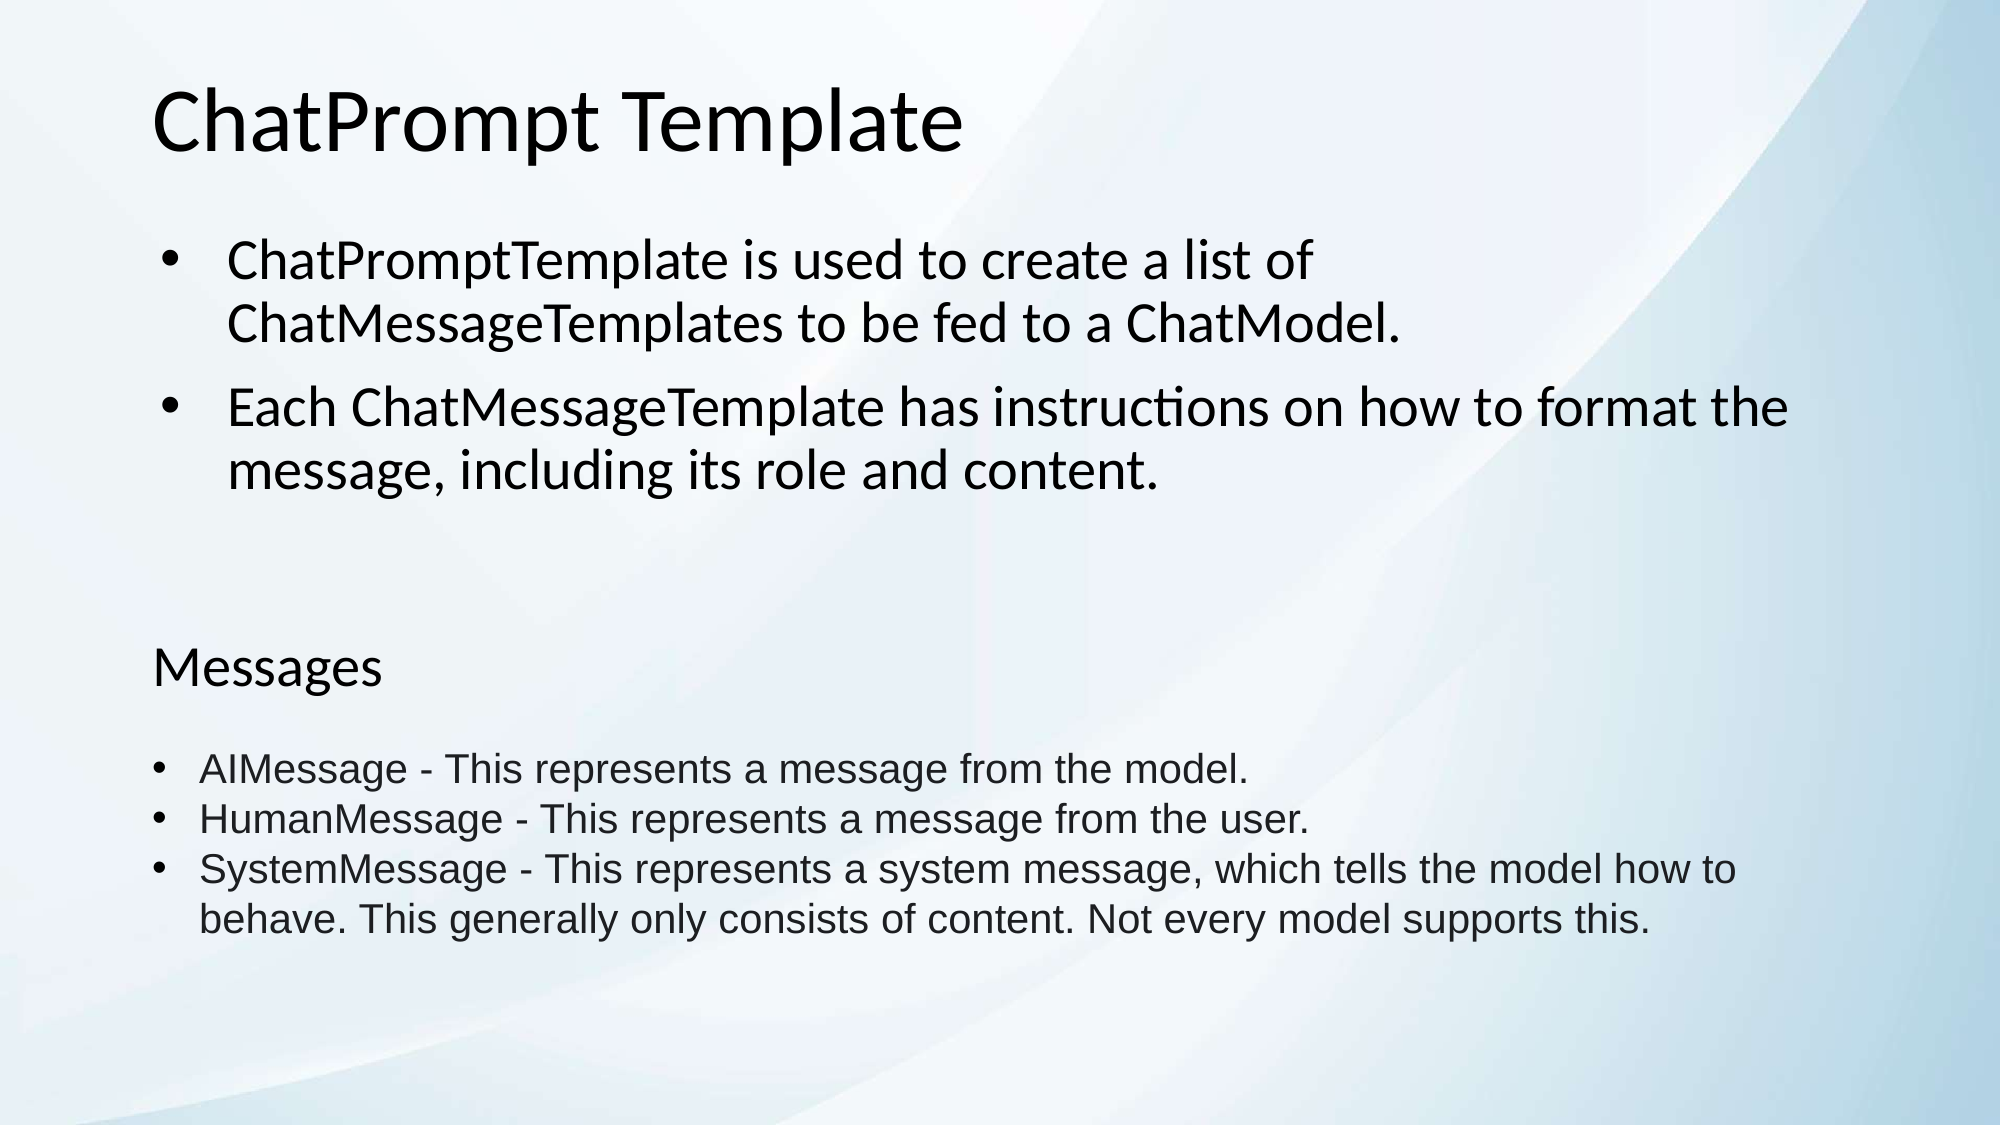

# ChatPrompt Template
ChatPromptTemplate is used to create a list of ChatMessageTemplates to be fed to a ChatModel.
Each ChatMessageTemplate has instructions on how to format the message, including its role and content.
Messages
AIMessage - This represents a message from the model.
HumanMessage - This represents a message from the user.
SystemMessage - This represents a system message, which tells the model how to behave. This generally only consists of content. Not every model supports this.